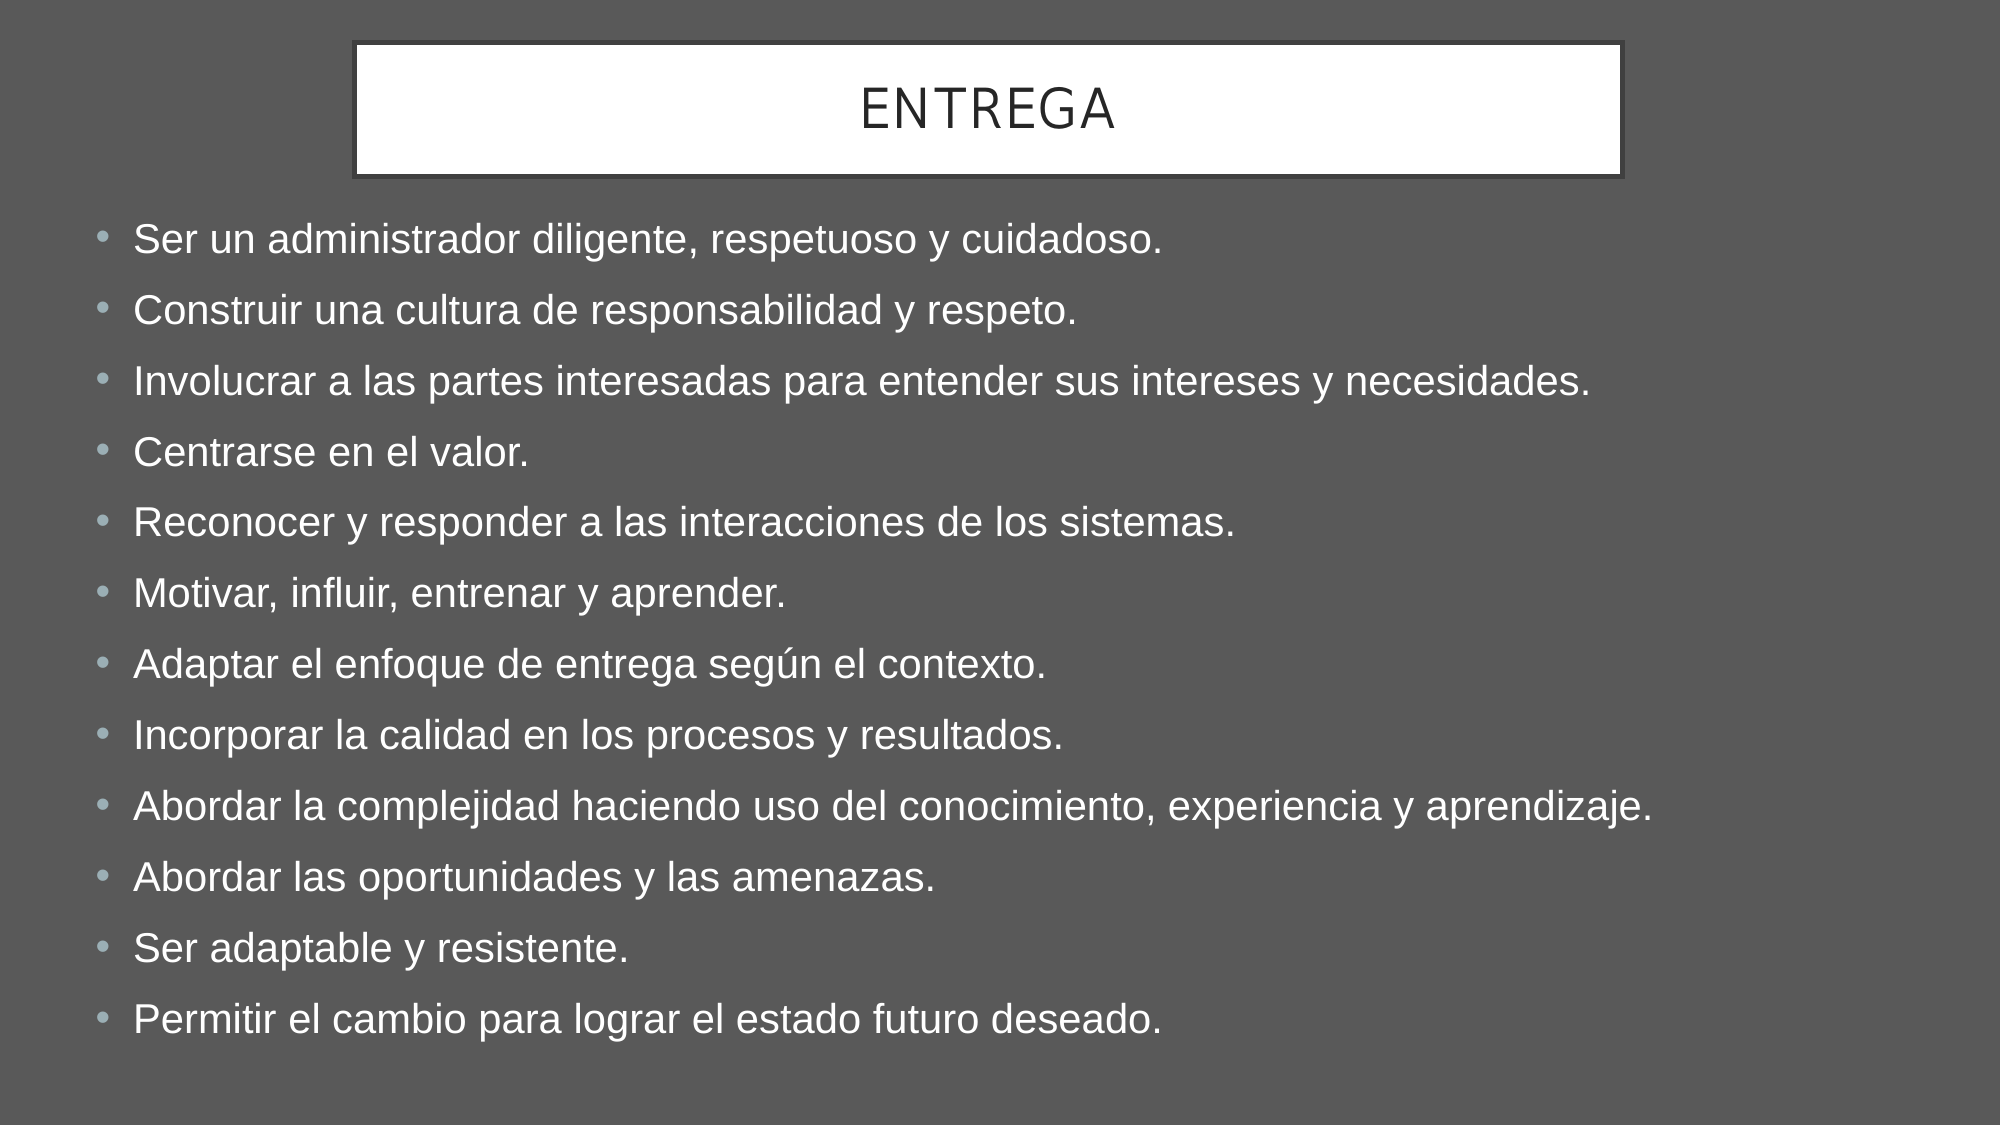

# ENTREGA
Ser un administrador diligente, respetuoso y cuidadoso.
Construir una cultura de responsabilidad y respeto.
Involucrar a las partes interesadas para entender sus intereses y necesidades.
Centrarse en el valor.
Reconocer y responder a las interacciones de los sistemas.
Motivar, influir, entrenar y aprender.
Adaptar el enfoque de entrega según el contexto.
Incorporar la calidad en los procesos y resultados.
Abordar la complejidad haciendo uso del conocimiento, experiencia y aprendizaje.
Abordar las oportunidades y las amenazas.
Ser adaptable y resistente.
Permitir el cambio para lograr el estado futuro deseado.